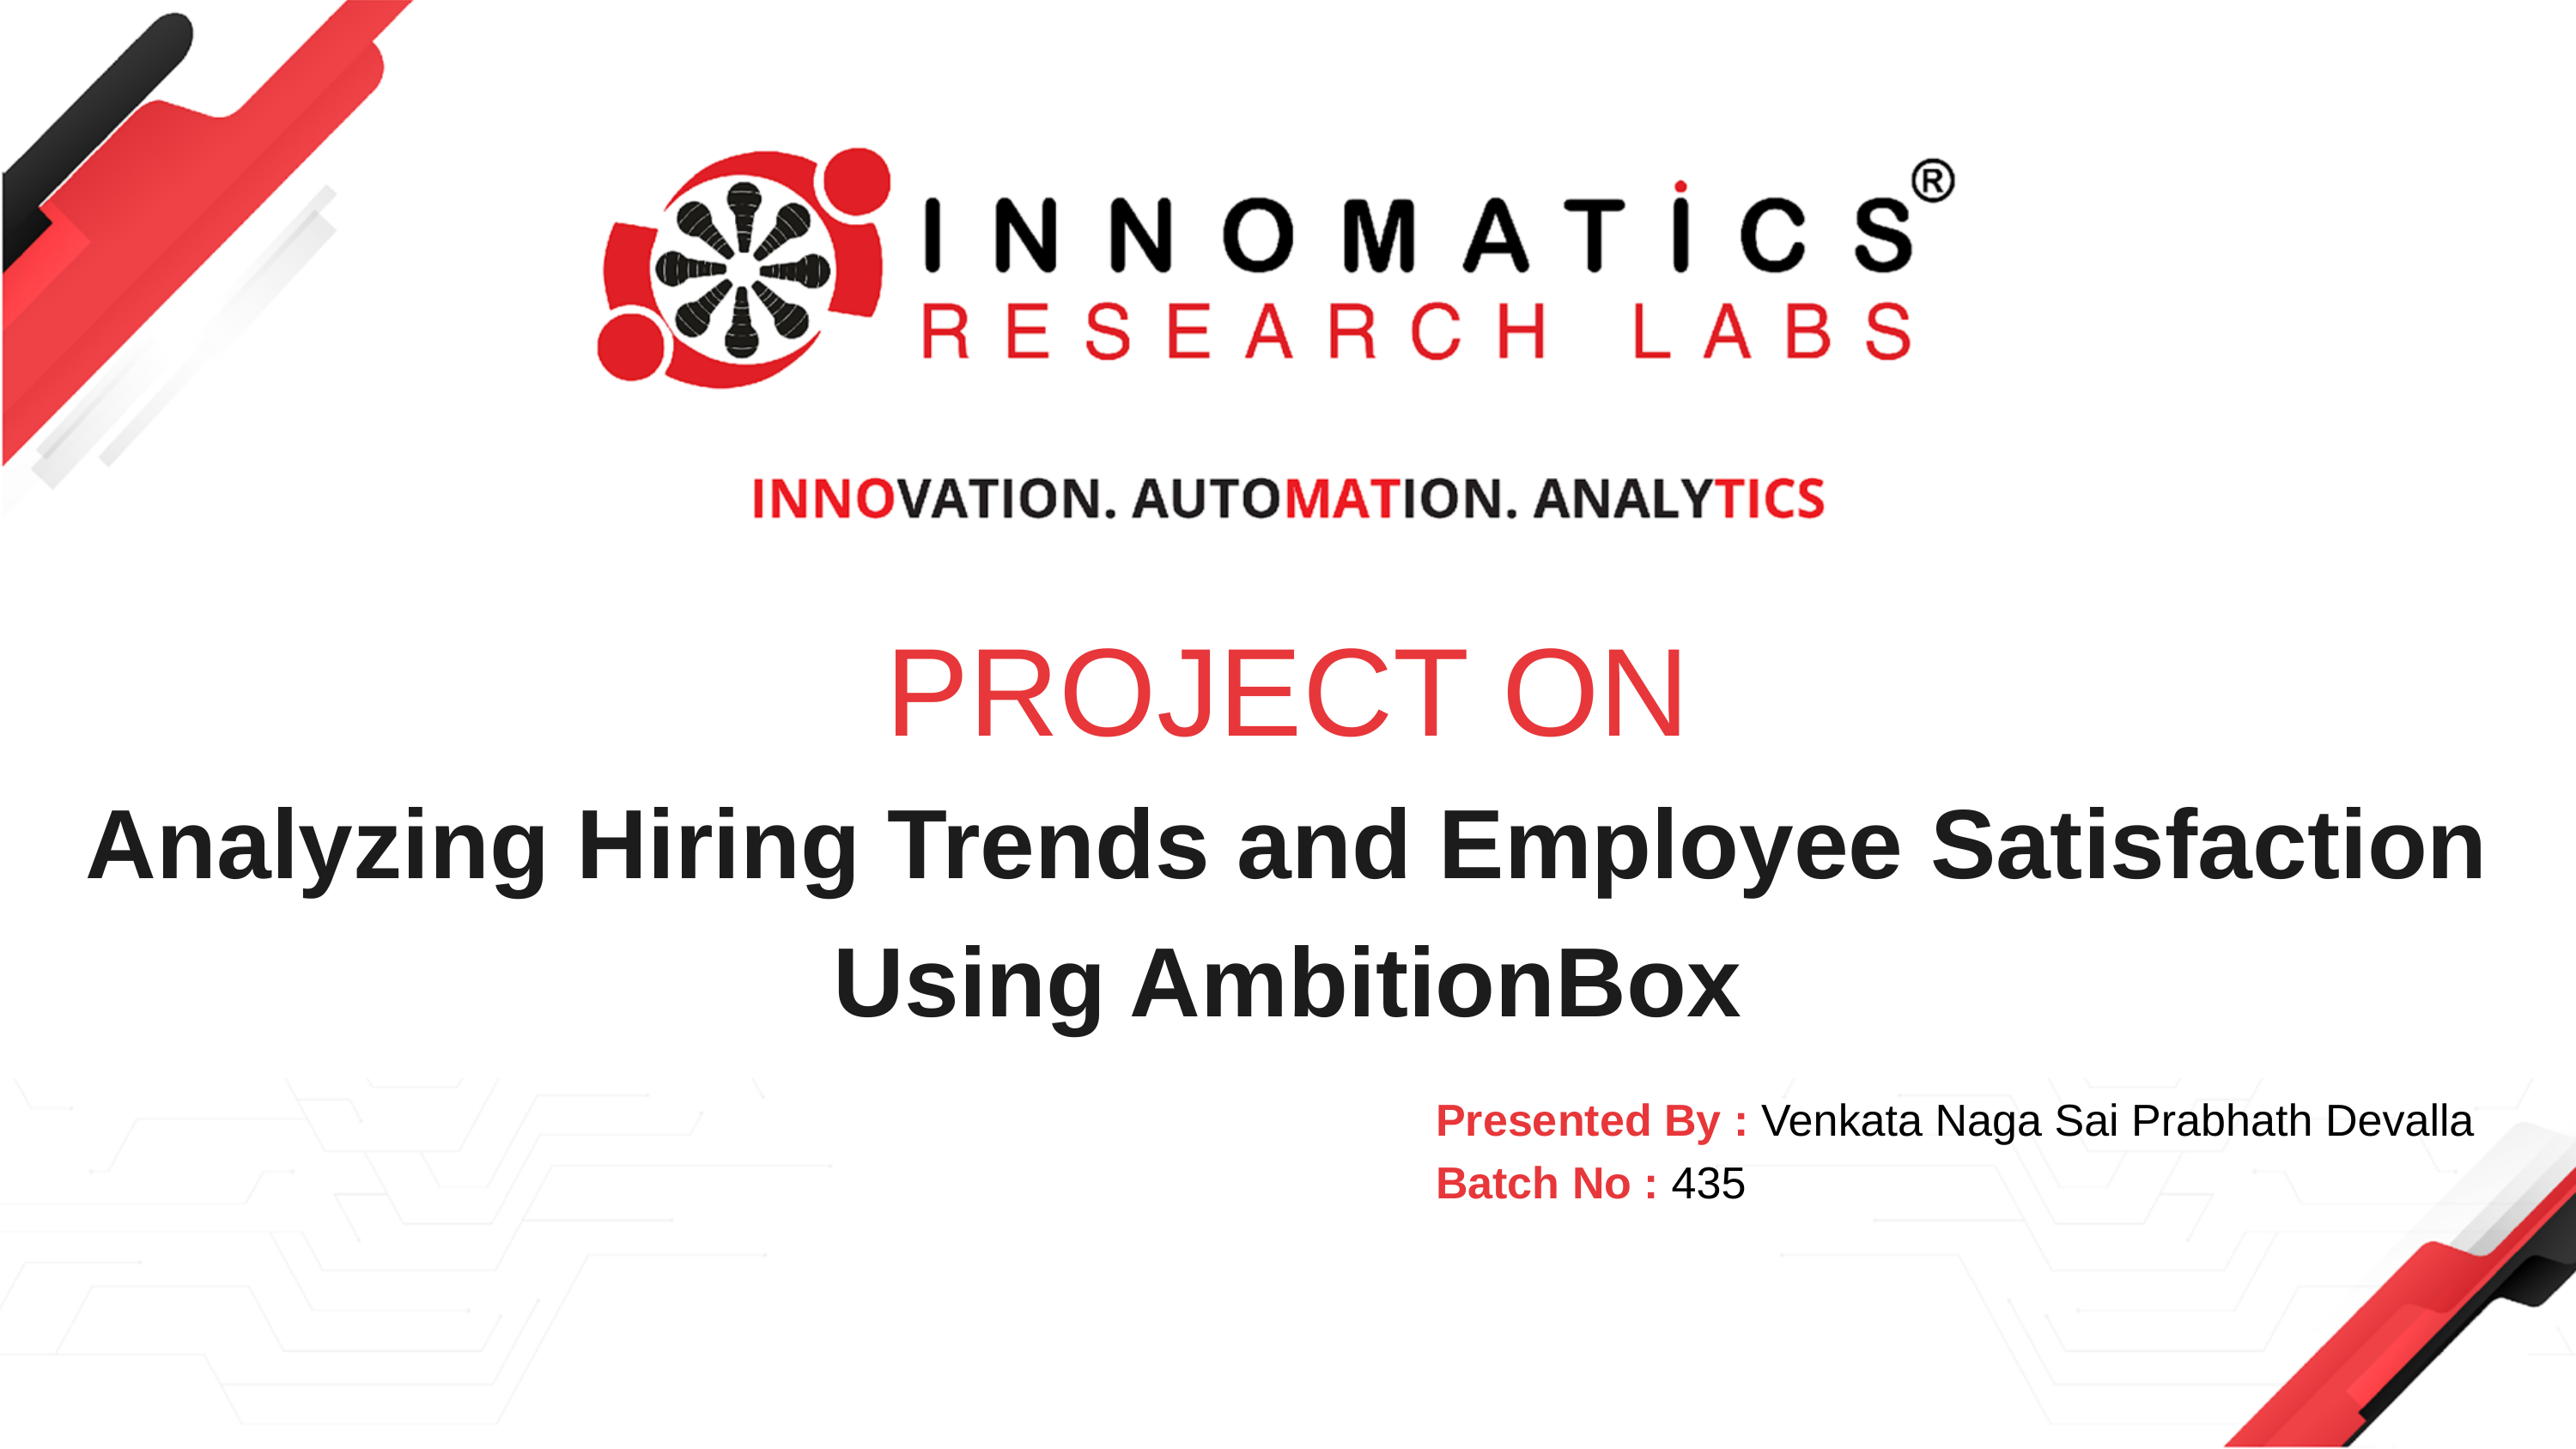

PROJECT ON
Analyzing Hiring Trends and Employee Satisfaction Using AmbitionBox

Presented By : Venkata Naga Sai Prabhath Devalla
Batch No : 435